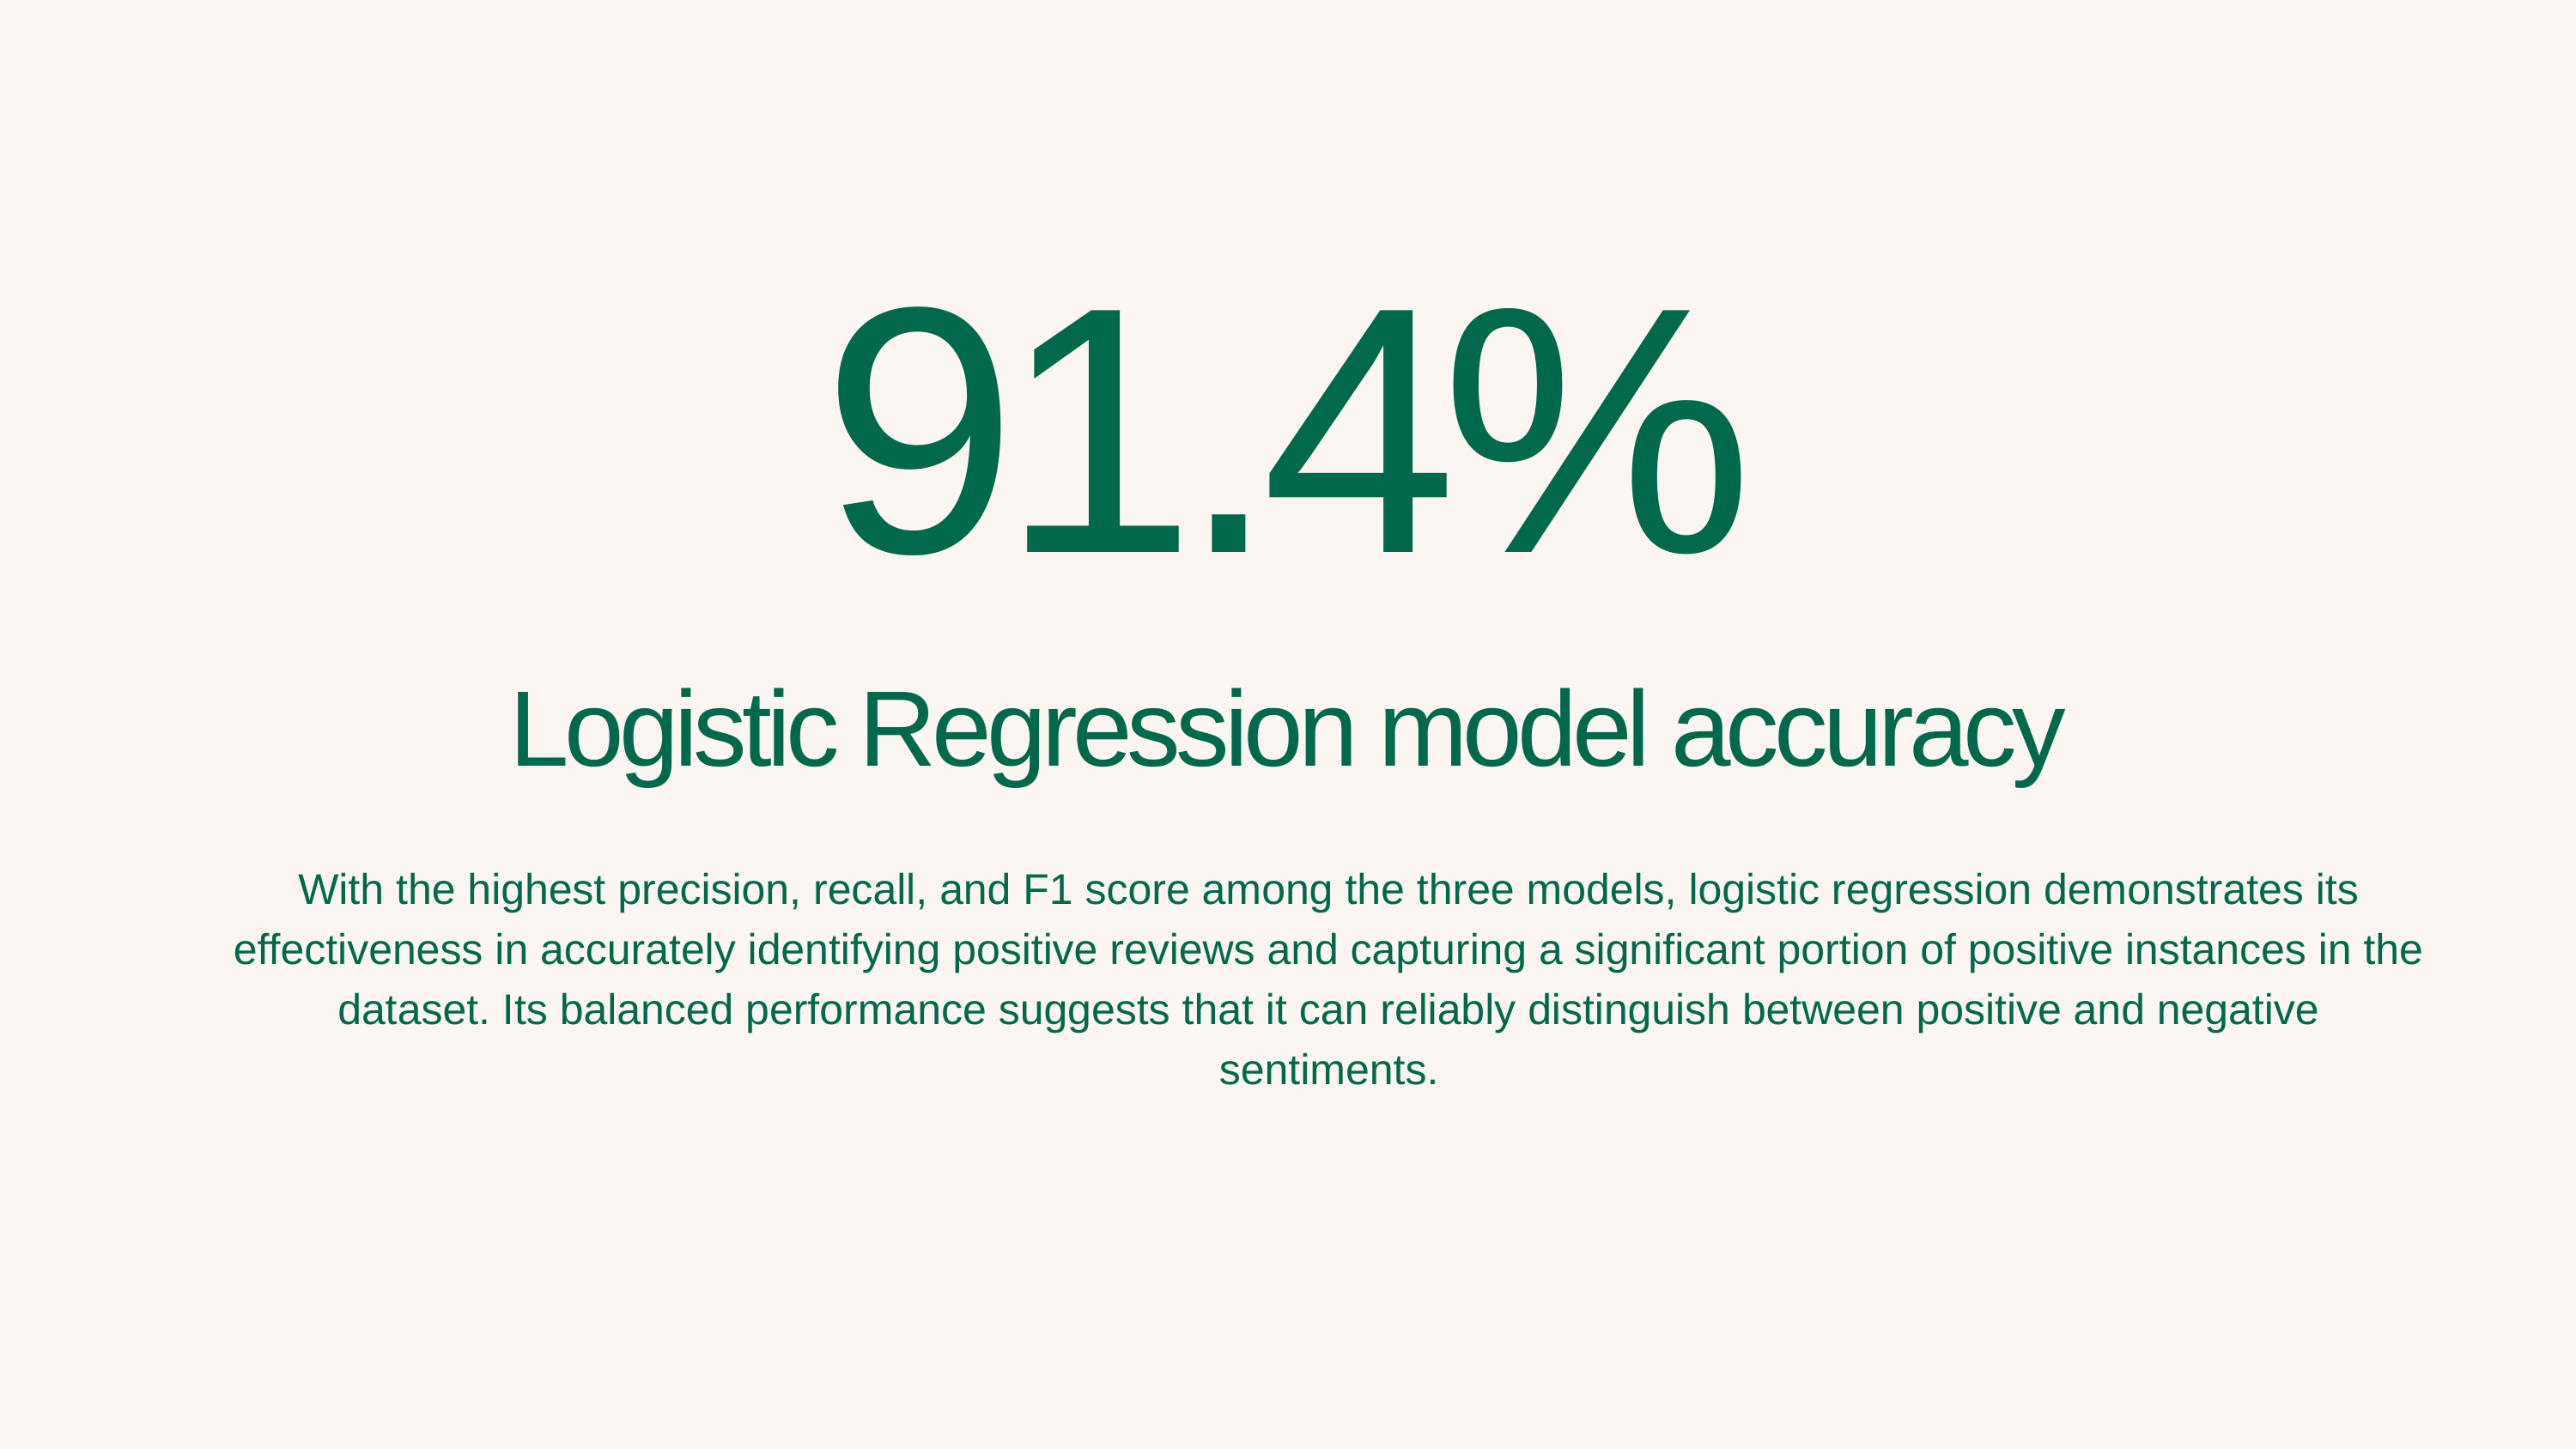

91.4%
Logistic Regression model accuracy
With the highest precision, recall, and F1 score among the three models, logistic regression demonstrates its effectiveness in accurately identifying positive reviews and capturing a significant portion of positive instances in the dataset. Its balanced performance suggests that it can reliably distinguish between positive and negative sentiments.